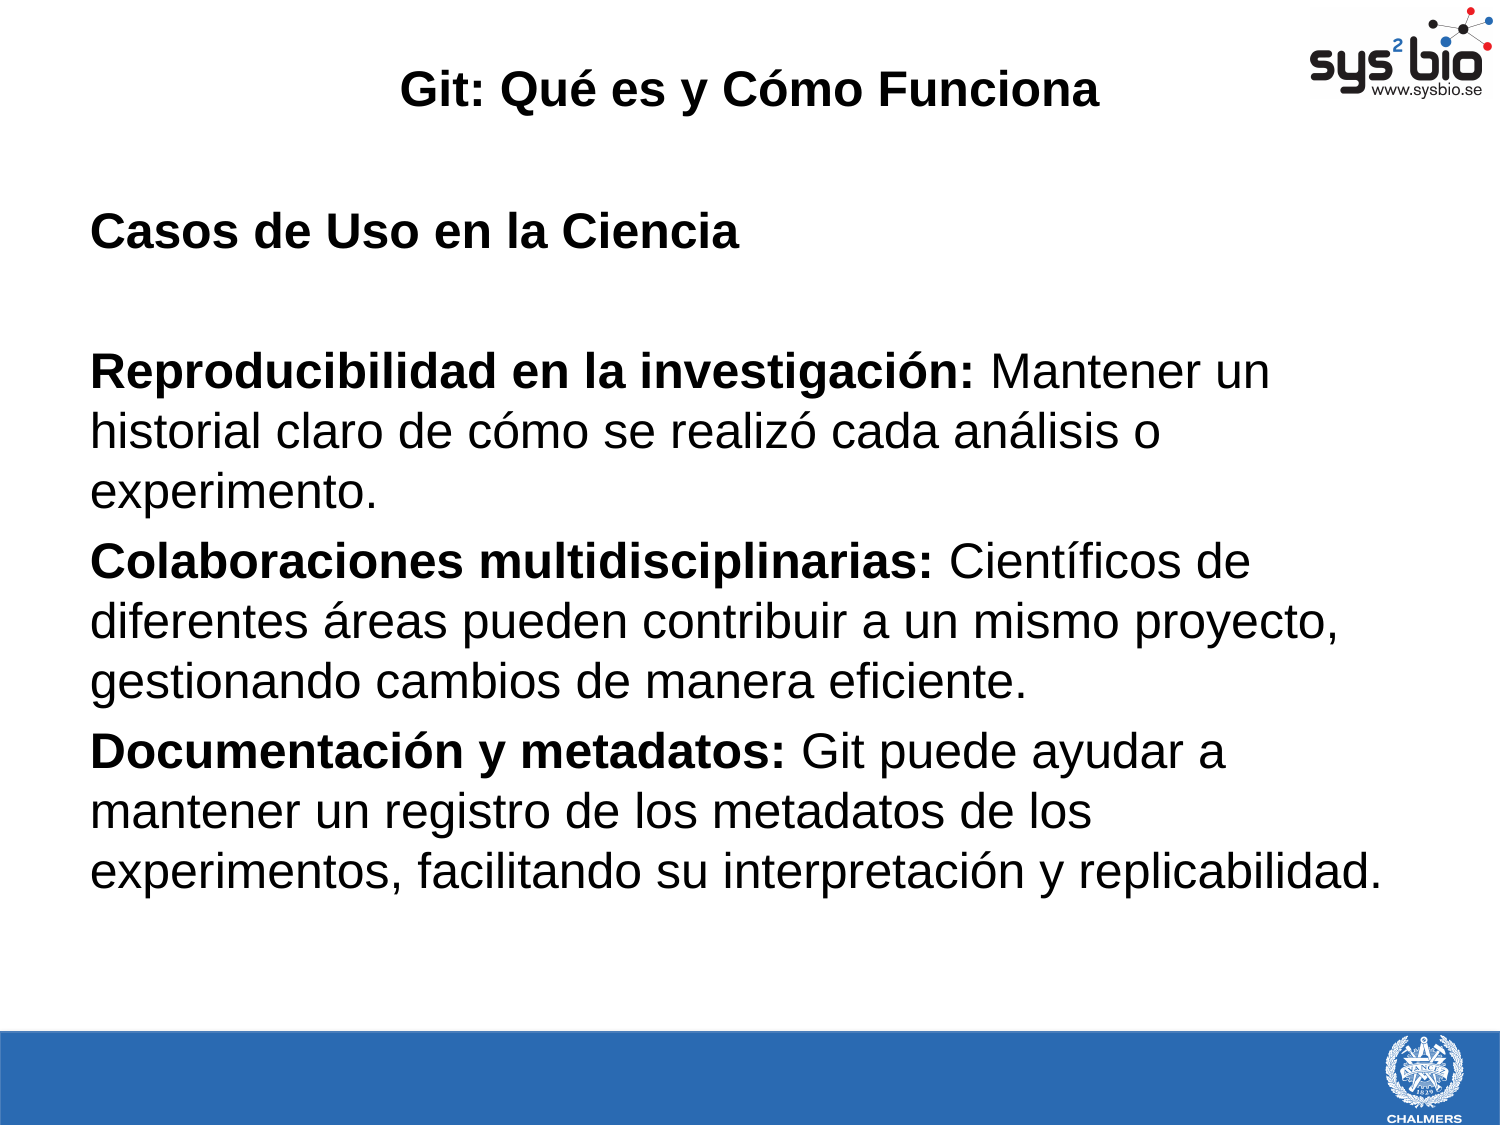

# Git: Qué es y Cómo Funciona
Casos de Uso en la Ciencia

Reproducibilidad en la investigación: Mantener un historial claro de cómo se realizó cada análisis o experimento.
Colaboraciones multidisciplinarias: Científicos de diferentes áreas pueden contribuir a un mismo proyecto, gestionando cambios de manera eficiente.
Documentación y metadatos: Git puede ayudar a mantener un registro de los metadatos de los experimentos, facilitando su interpretación y replicabilidad.